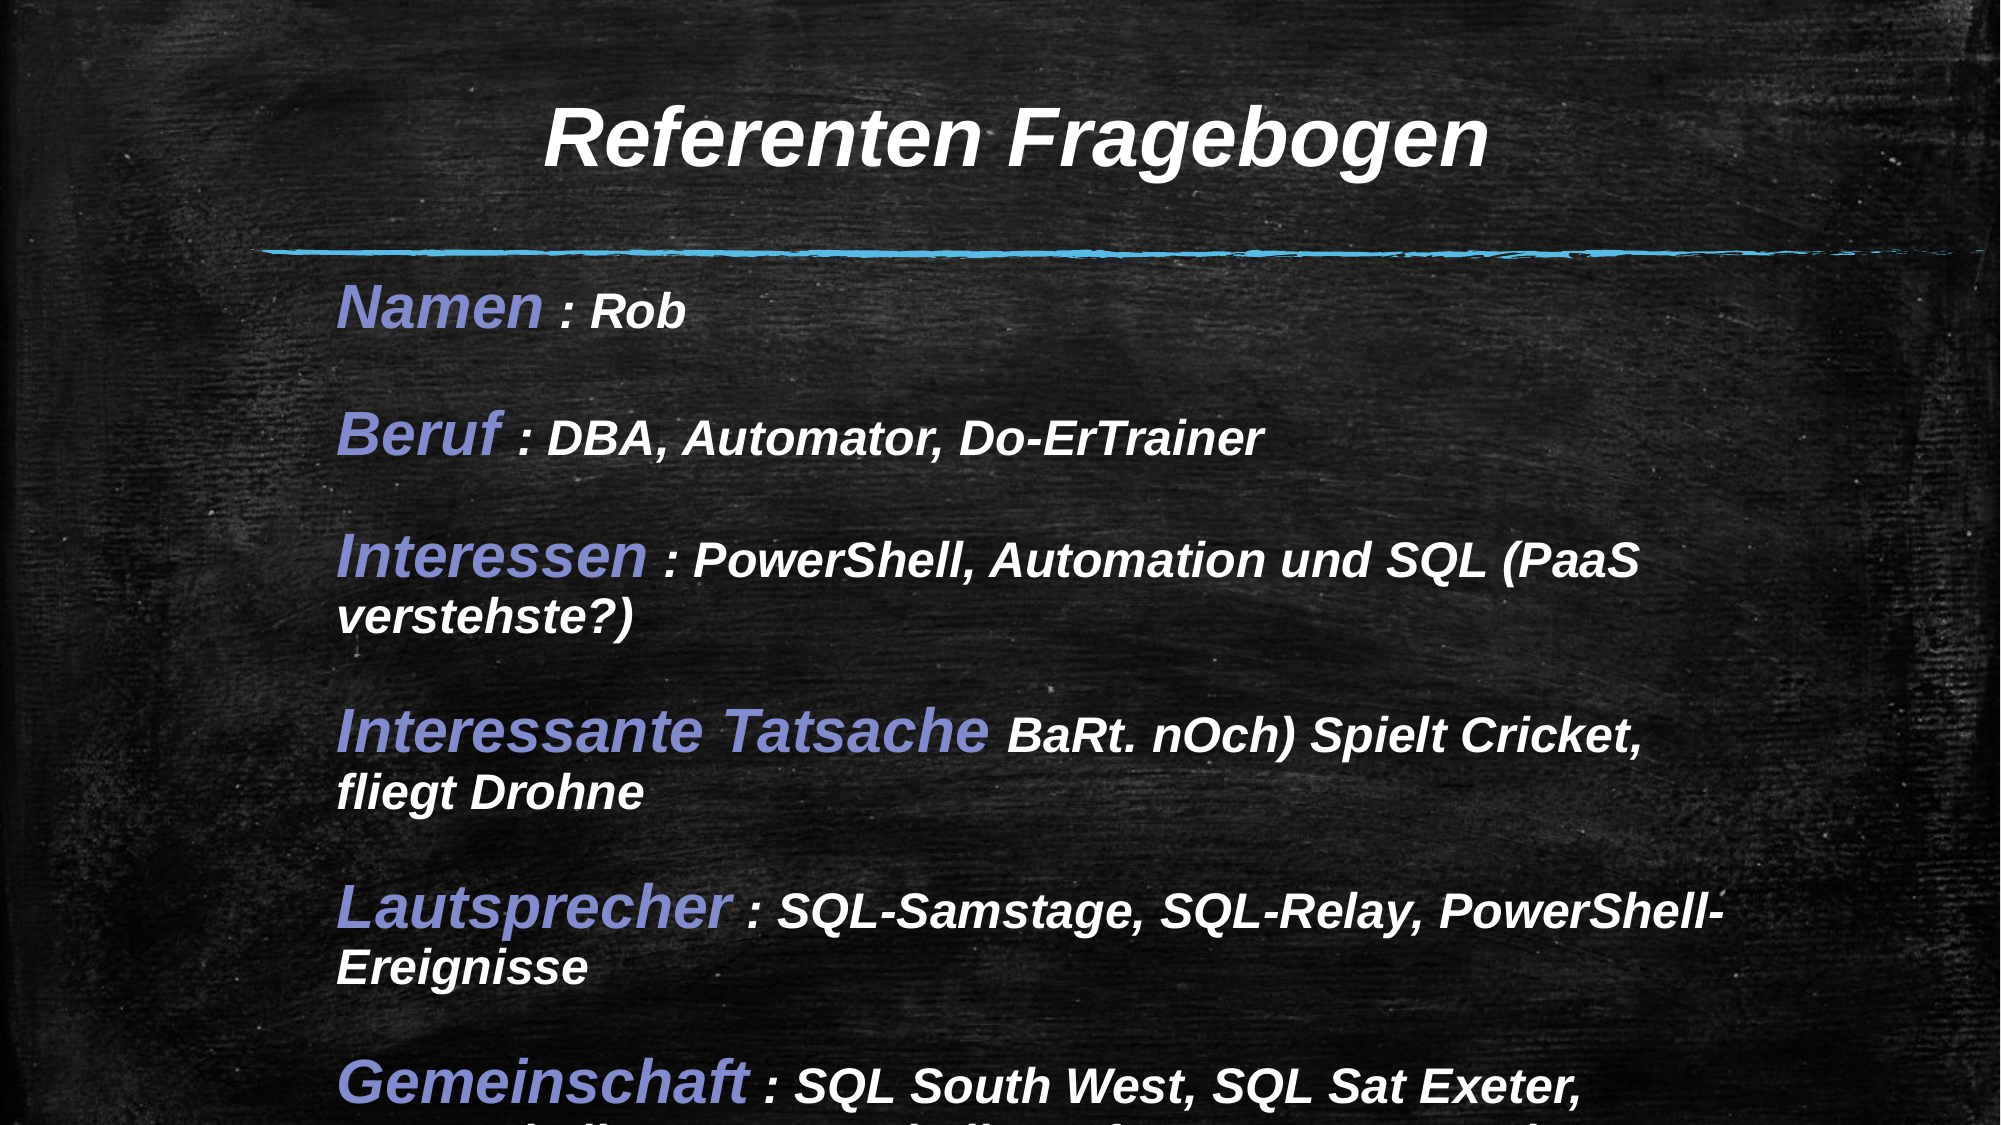

# Referenten Fragebogen
Namen : Rob
Beruf : DBA, Automator, Do-ErTrainer
Interessen : PowerShell, Automation und SQL (PaaS verstehste?)
Interessante Tatsache BaRt. nOch) Spielt Cricket, fliegt Drohne
Lautsprecher : SQL-Samstage, SQL-Relay, PowerShell-Ereignisse
Gemeinschaft : SQL South West, SQL Sat Exeter, PowerShell VG, PowerShell Conference EU Organizer, dbareports, dbatools, dbachecks, MVP